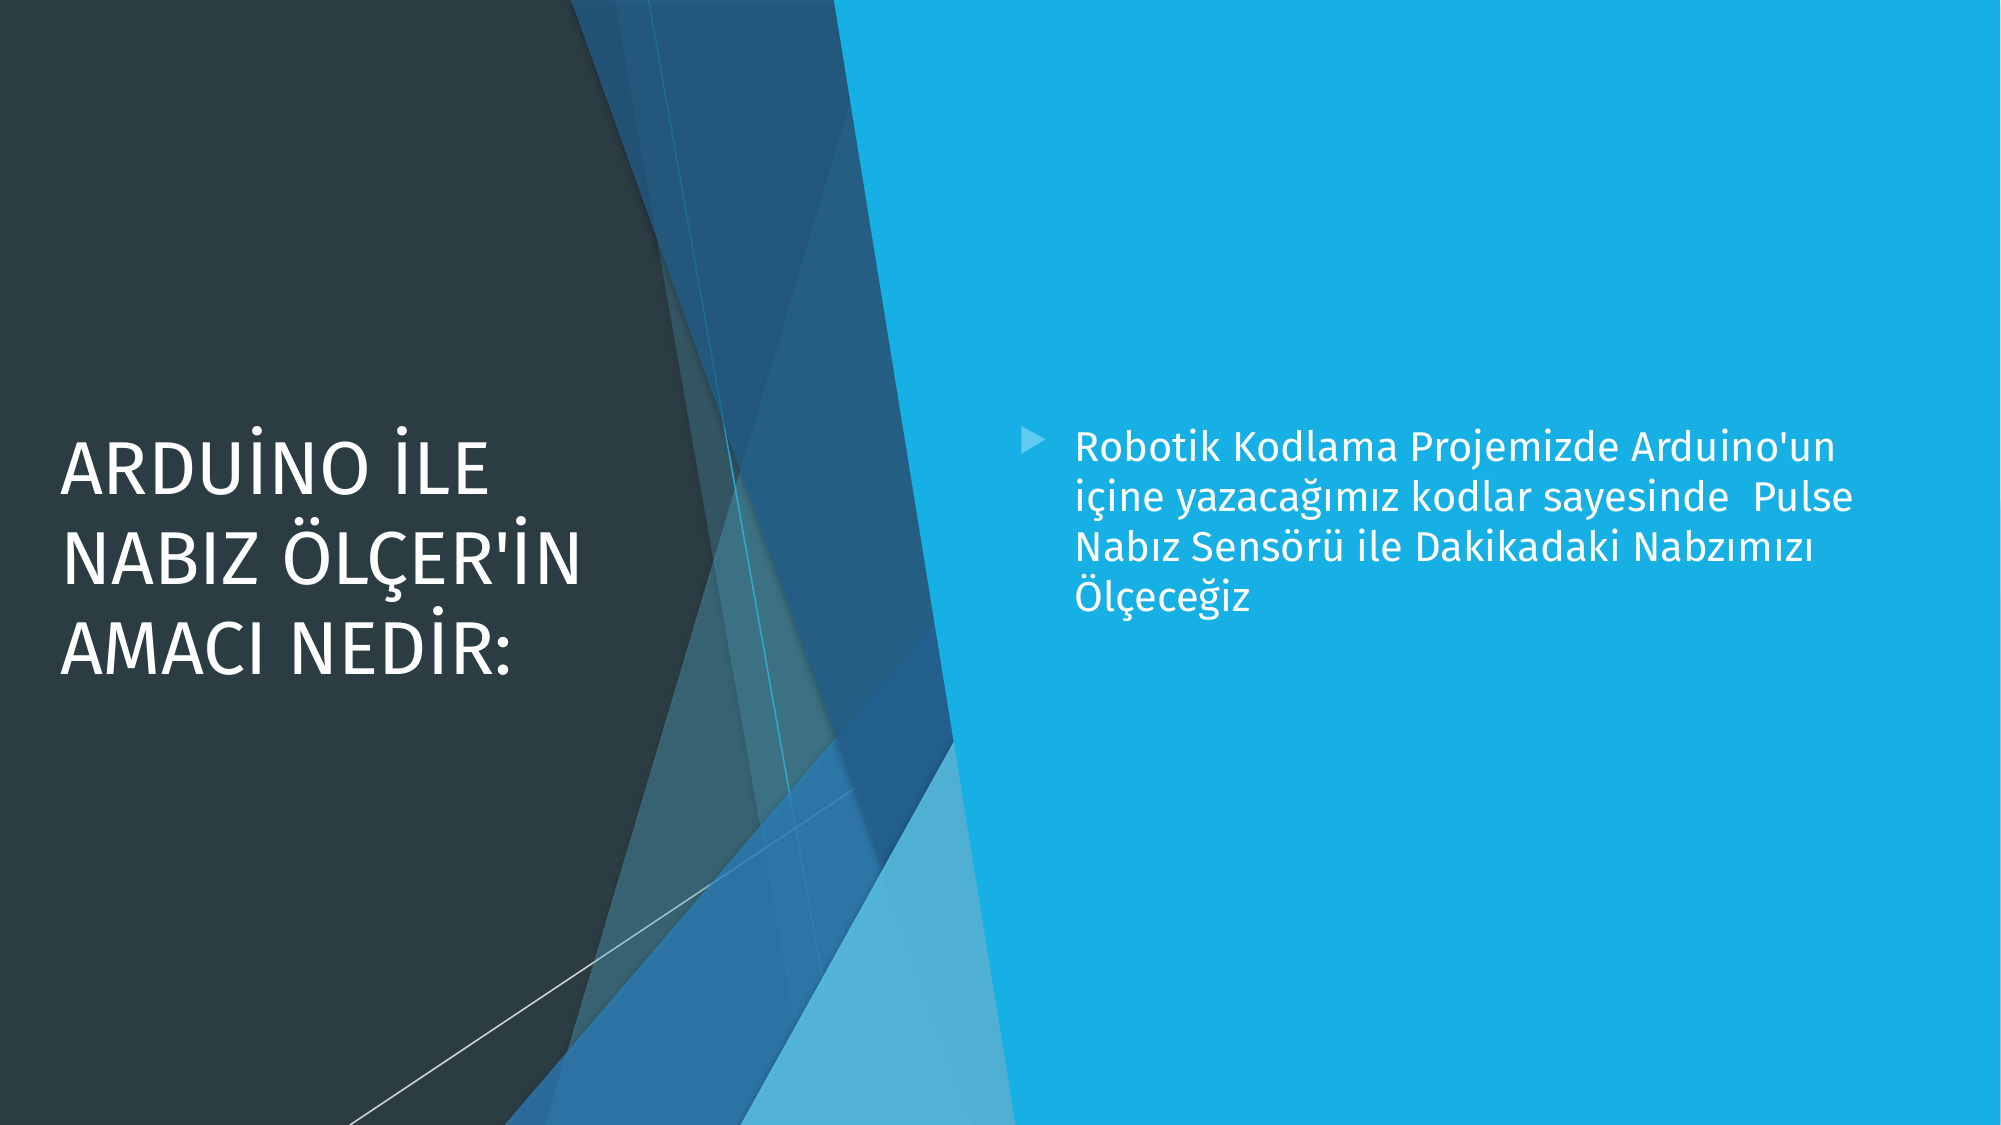

# ARDUİNO İLE NABIZ ÖLÇER'İN AMACI NEDİR:
Robotik Kodlama Projemizde Arduino'un içine yazacağımız kodlar sayesinde  Pulse Nabız Sensörü ile Dakikadaki Nabzımızı Ölçeceğiz